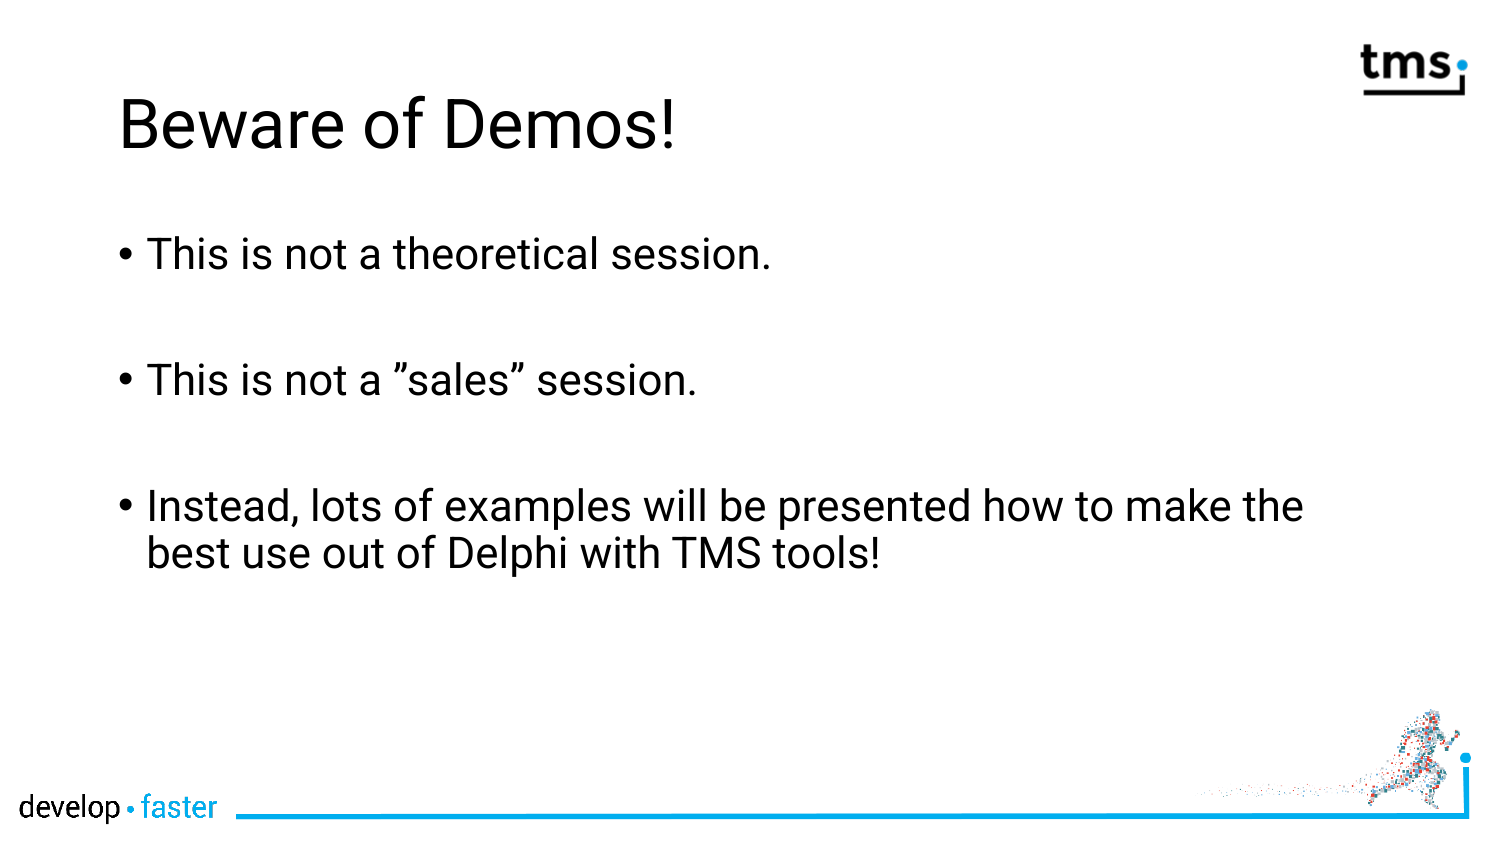

# Beware of Demos!
This is not a theoretical session.

This is not a ”sales” session.

Instead, lots of examples will be presented how to make the best use out of Delphi with TMS tools!